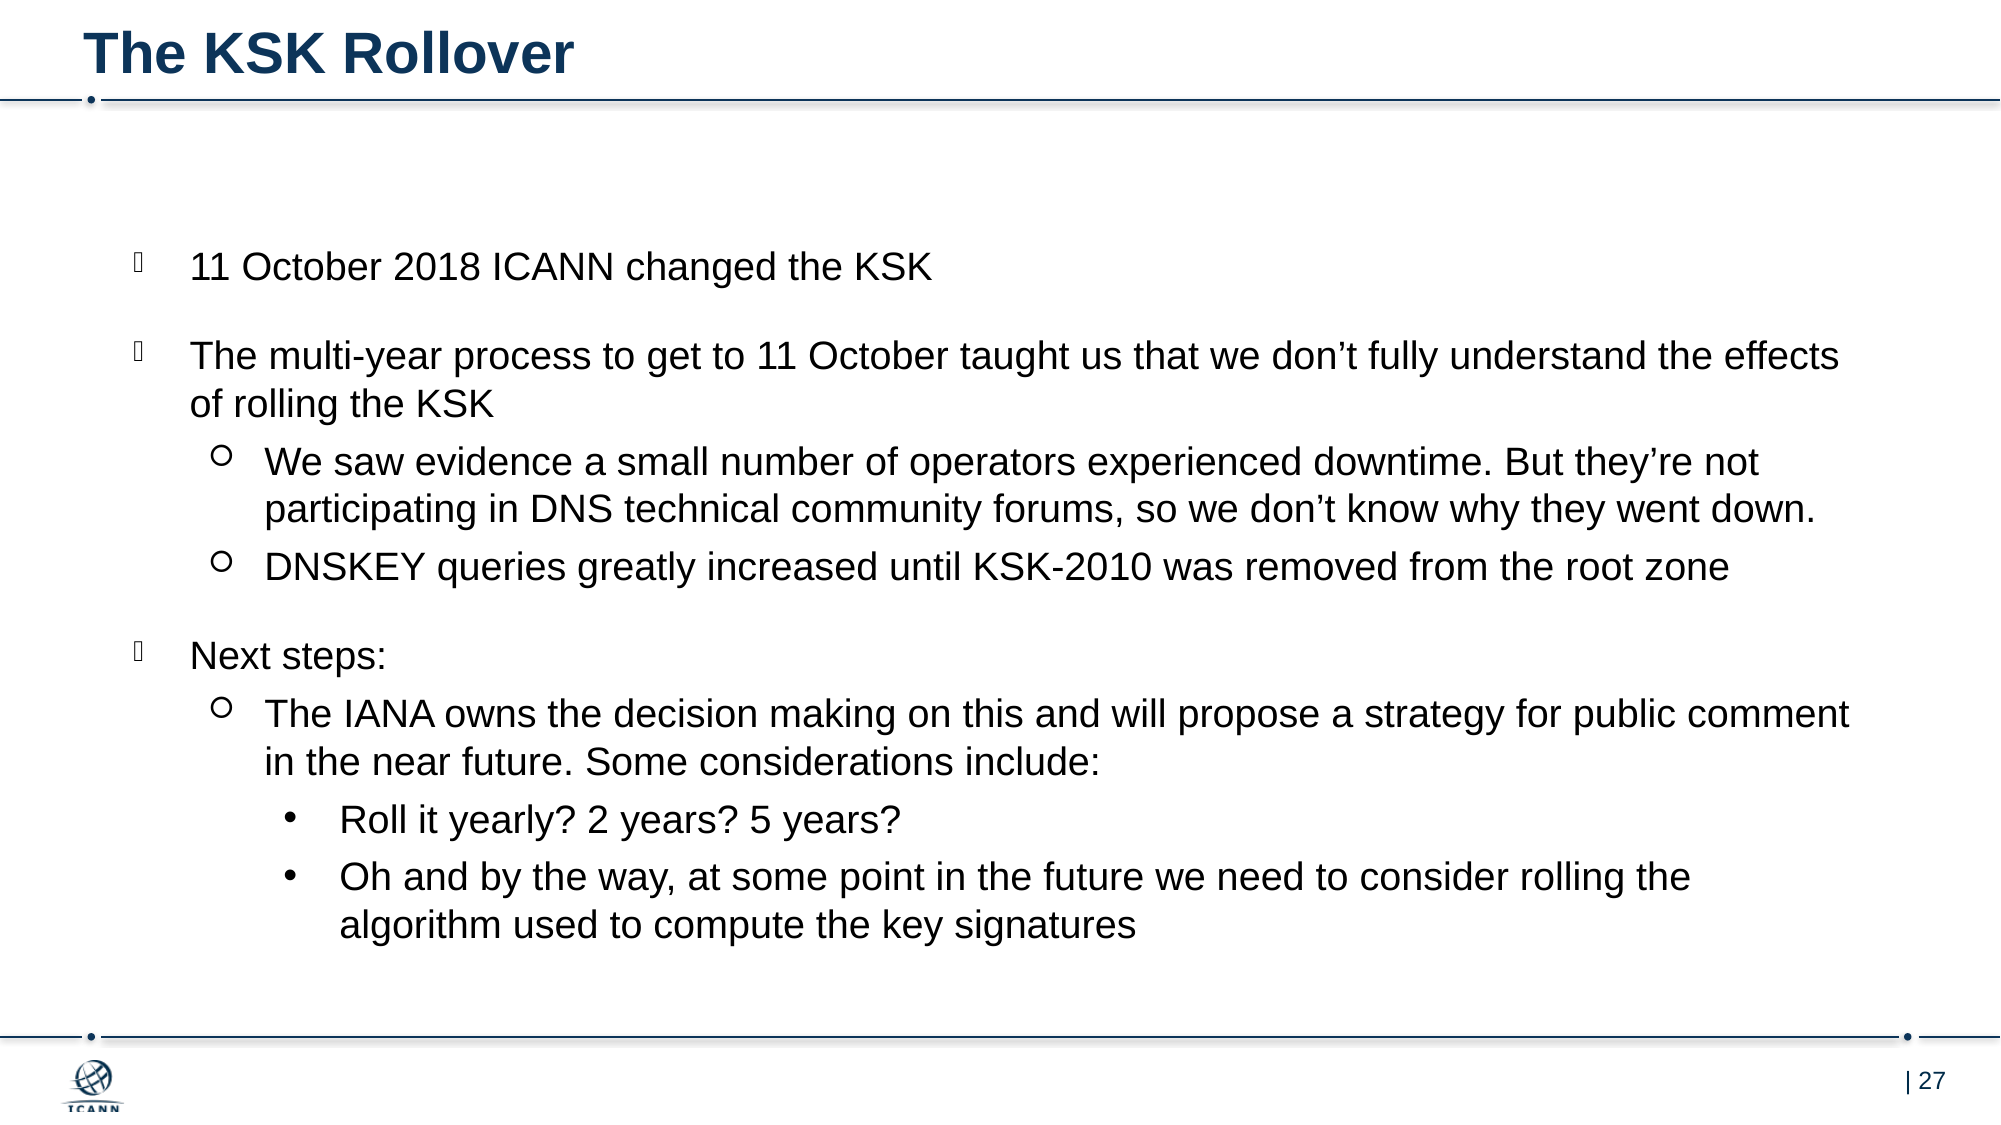

# The KSK Rollover
11 October 2018 ICANN changed the KSK
The multi-year process to get to 11 October taught us that we don’t fully understand the effects of rolling the KSK
We saw evidence a small number of operators experienced downtime. But they’re not participating in DNS technical community forums, so we don’t know why they went down.
DNSKEY queries greatly increased until KSK-2010 was removed from the root zone
Next steps:
The IANA owns the decision making on this and will propose a strategy for public comment in the near future. Some considerations include:
Roll it yearly? 2 years? 5 years?
Oh and by the way, at some point in the future we need to consider rolling the algorithm used to compute the key signatures